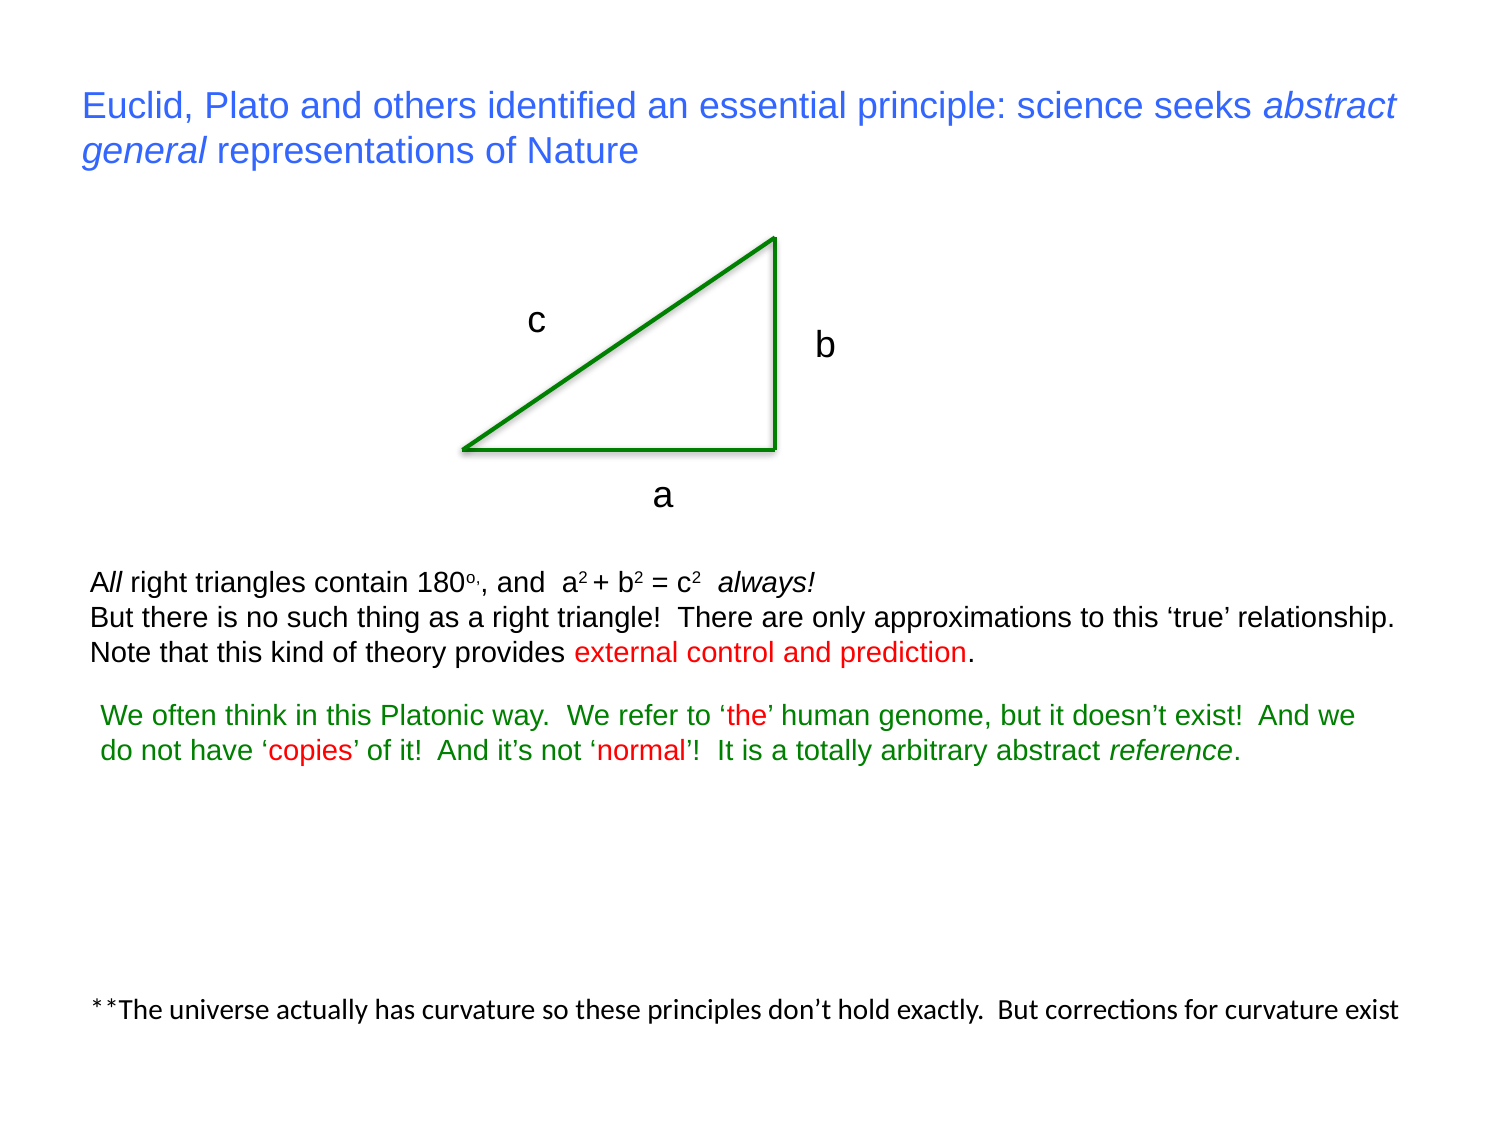

Euclid, Plato and others identified an essential principle: science seeks abstract general representations of Nature
c
b
a
All right triangles contain 180o,, and  a2 + b2 = c2  always!
But there is no such thing as a right triangle!  There are only approximations to this ‘true’ relationship.
Note that this kind of theory provides external control and prediction.
We often think in this Platonic way.  We refer to ‘the’ human genome, but it doesn’t exist!  And we do not have ‘copies’ of it!  And it’s not ‘normal’!  It is a totally arbitrary abstract reference.

**The universe actually has curvature so these principles don’t hold exactly.  But corrections for curvature exist